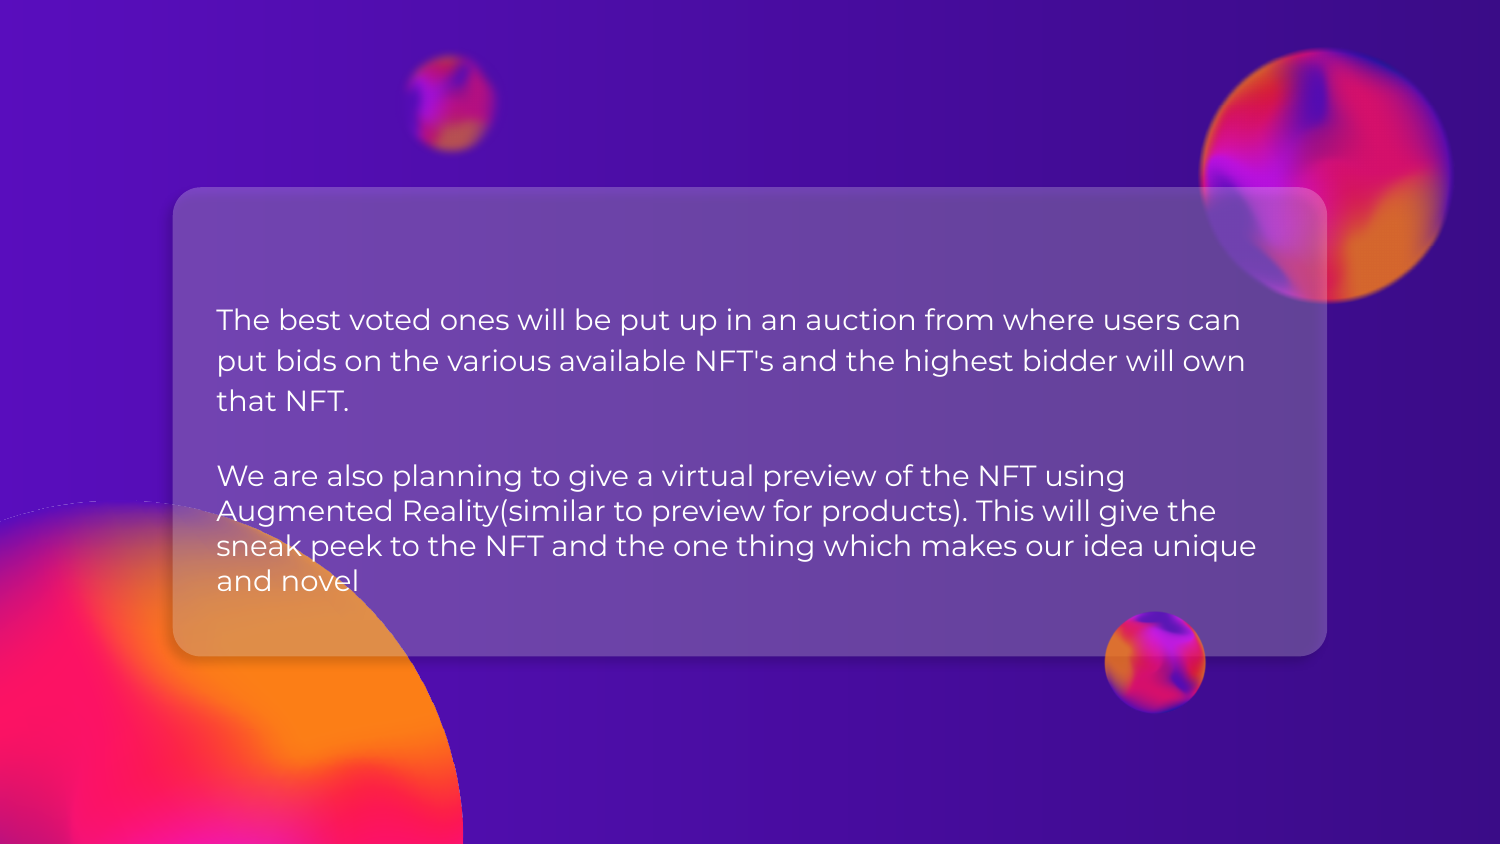

The best voted ones will be put up in an auction from where users can put bids on the various available NFT's and the highest bidder will own that NFT.

We are also planning to give a virtual preview of the NFT using Augmented Reality(similar to preview for products). This will give the sneak peek to the NFT and the one thing which makes our idea unique and novel